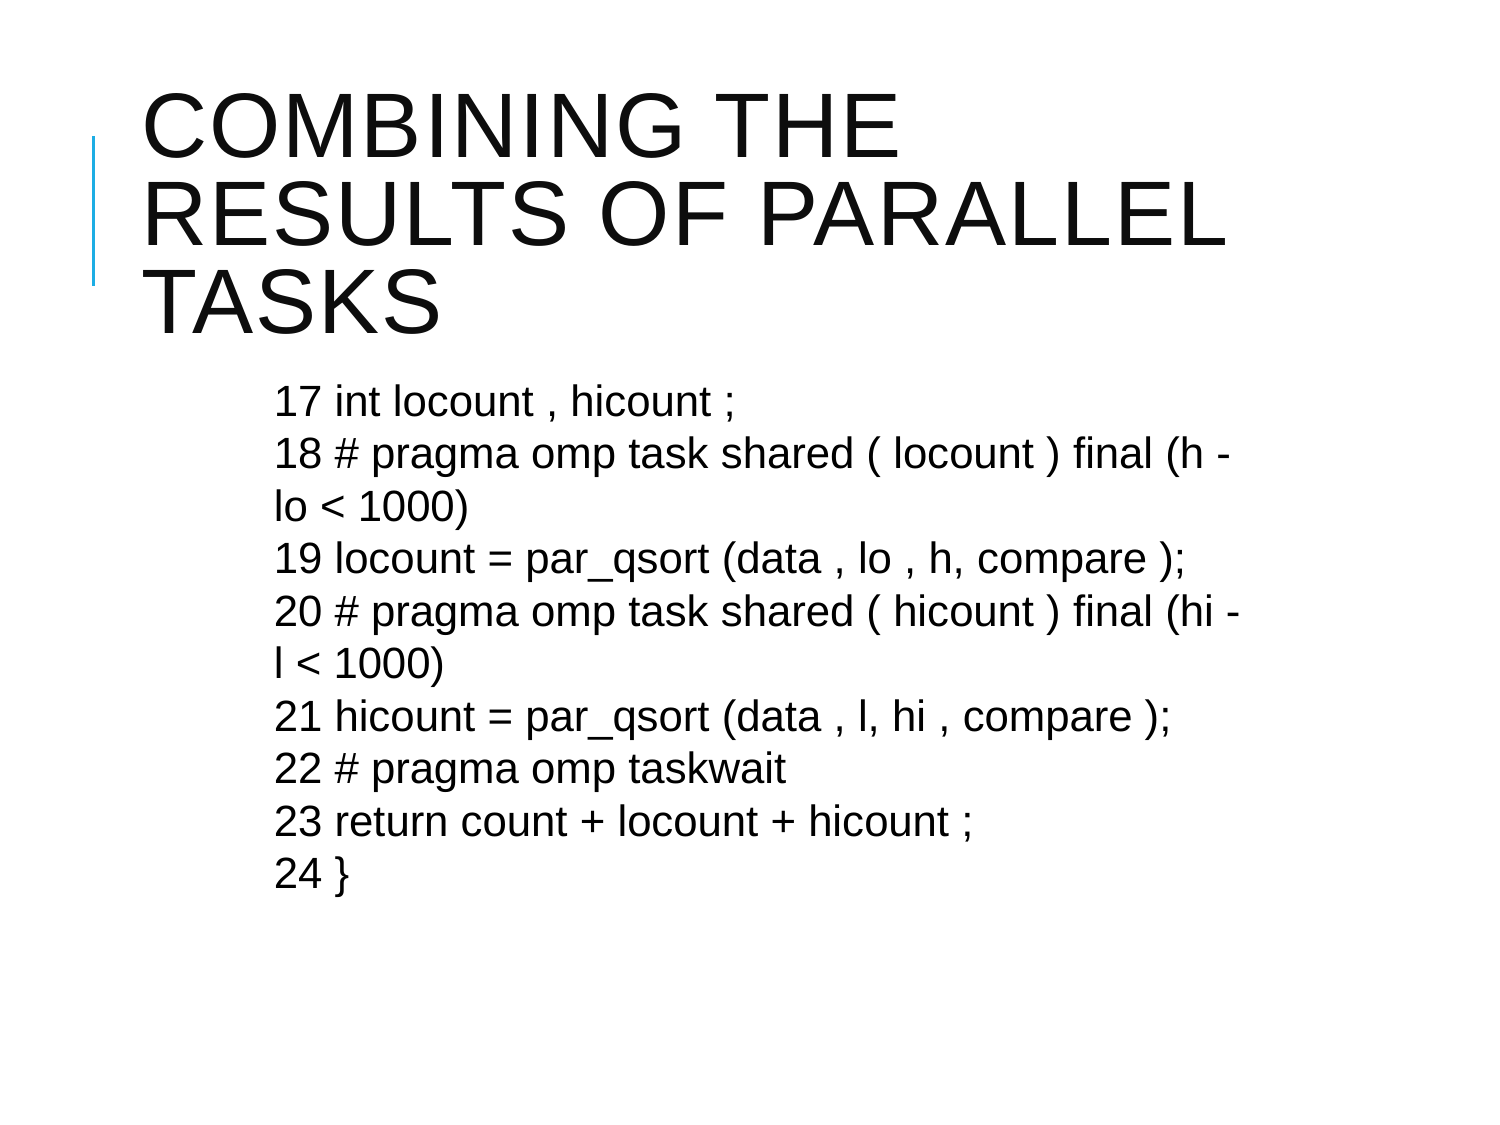

# Combining the results of parallel tasks
17 int locount , hicount ;
18 # pragma omp task shared ( locount ) final (h - lo < 1000)
19 locount = par_qsort (data , lo , h, compare );
20 # pragma omp task shared ( hicount ) final (hi - l < 1000)
21 hicount = par_qsort (data , l, hi , compare );
22 # pragma omp taskwait
23 return count + locount + hicount ;
24 }